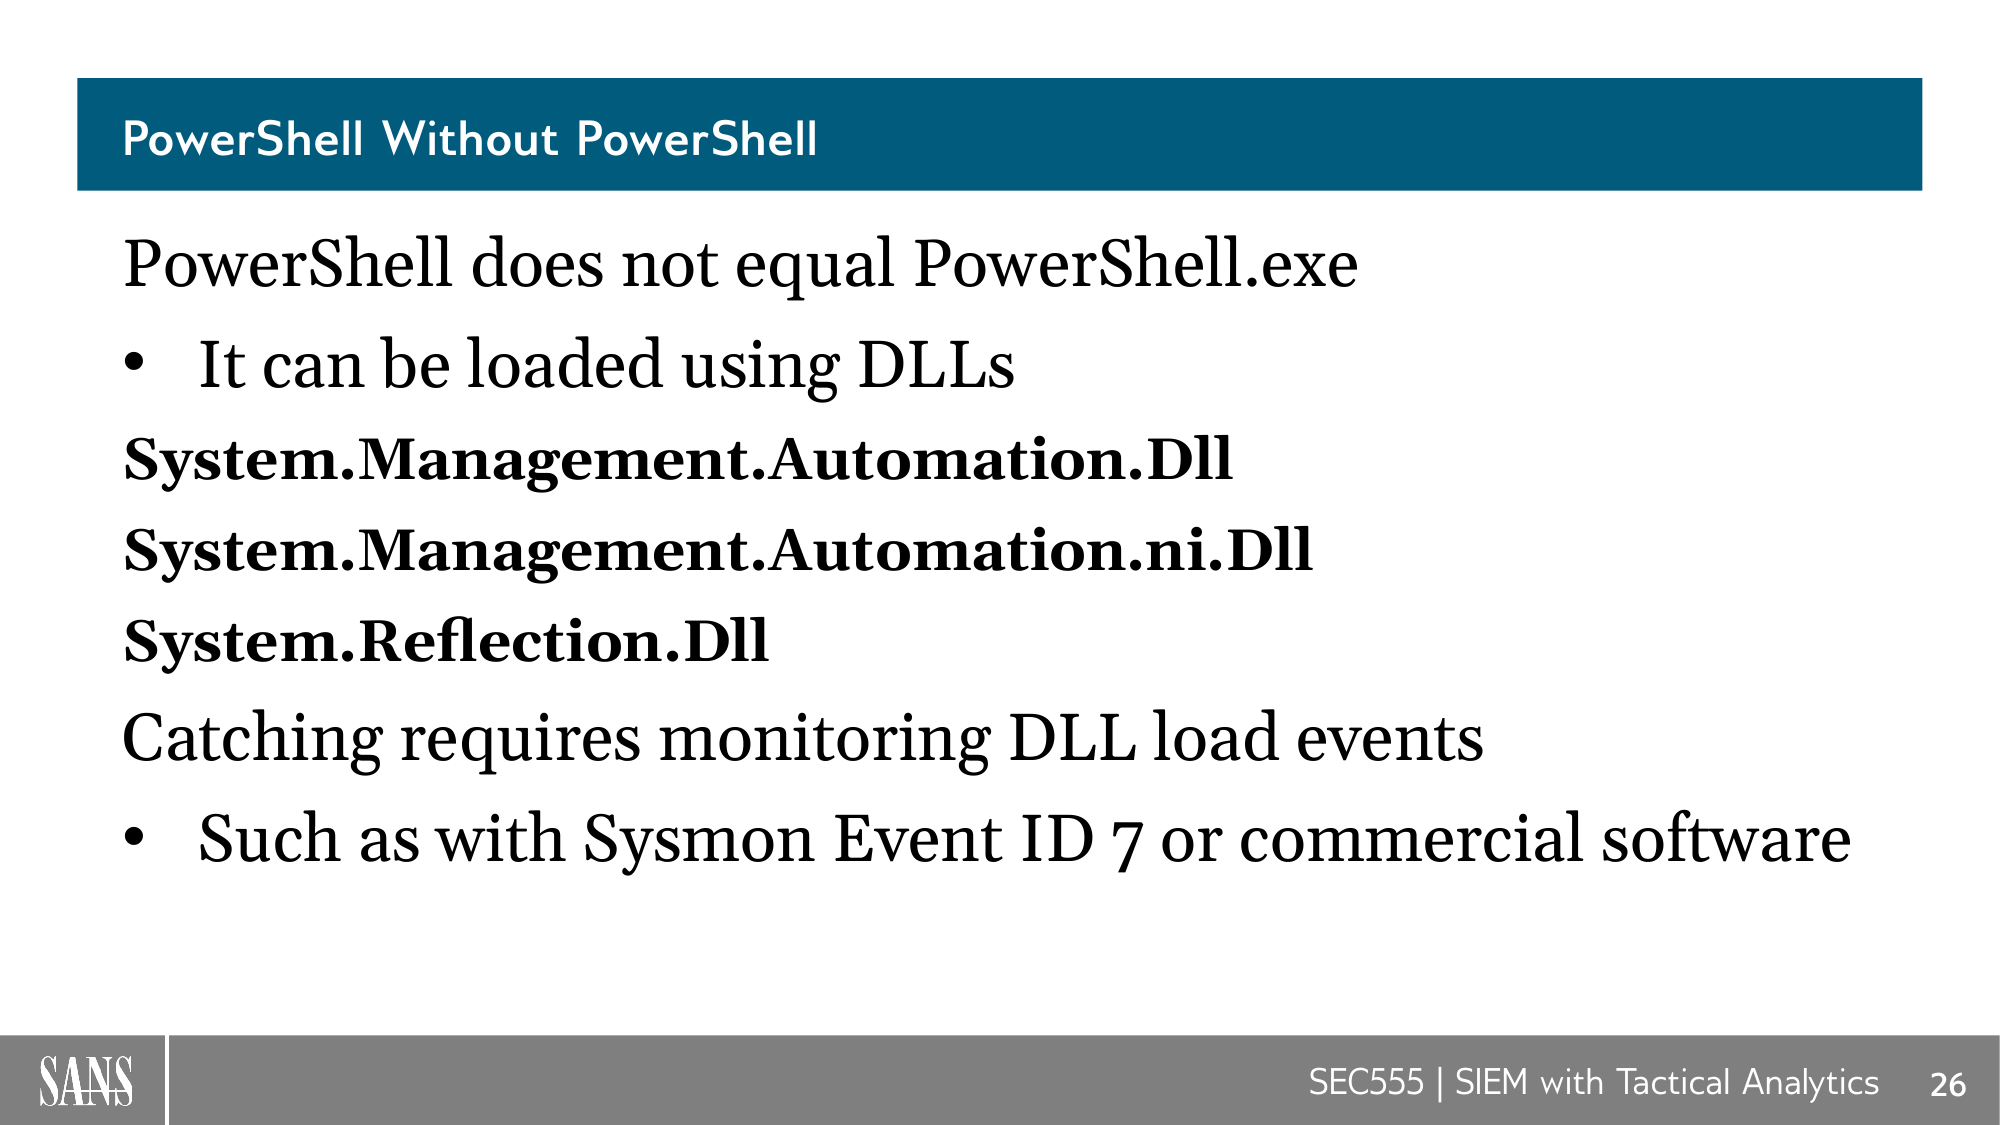

# PowerShell Without PowerShell
PowerShell does not equal PowerShell.exe
It can be loaded using DLLs
System.Management.Automation.Dll
System.Management.Automation.ni.Dll
System.Reflection.Dll
Catching requires monitoring DLL load events
Such as with Sysmon Event ID 7 or commercial software